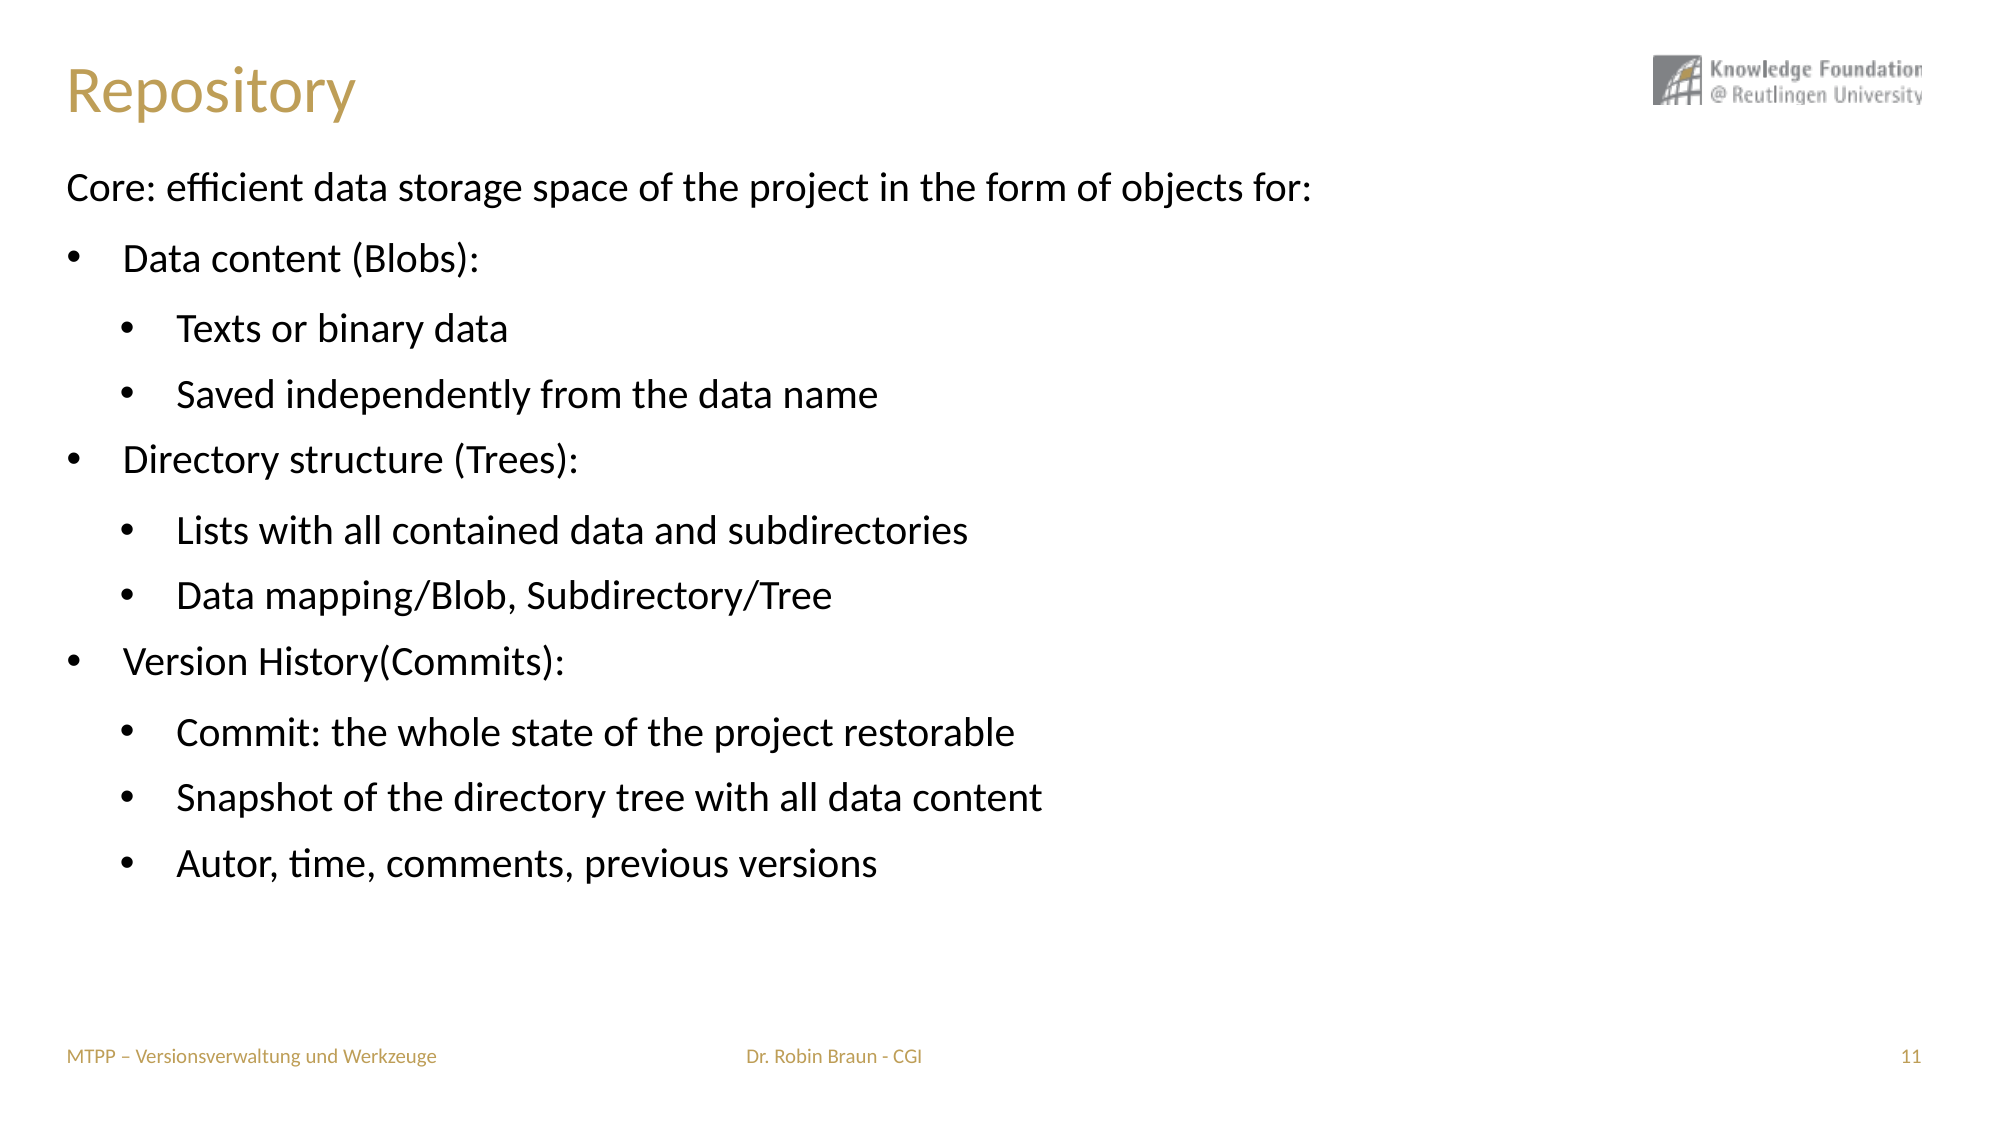

# Repository
Core: efficient data storage space of the project in the form of objects for:
Data content (Blobs):
Texts or binary data
Saved independently from the data name
Directory structure (Trees):
Lists with all contained data and subdirectories
Data mapping/Blob, Subdirectory/Tree
Version History(Commits):
Commit: the whole state of the project restorable
Snapshot of the directory tree with all data content
Autor, time, comments, previous versions